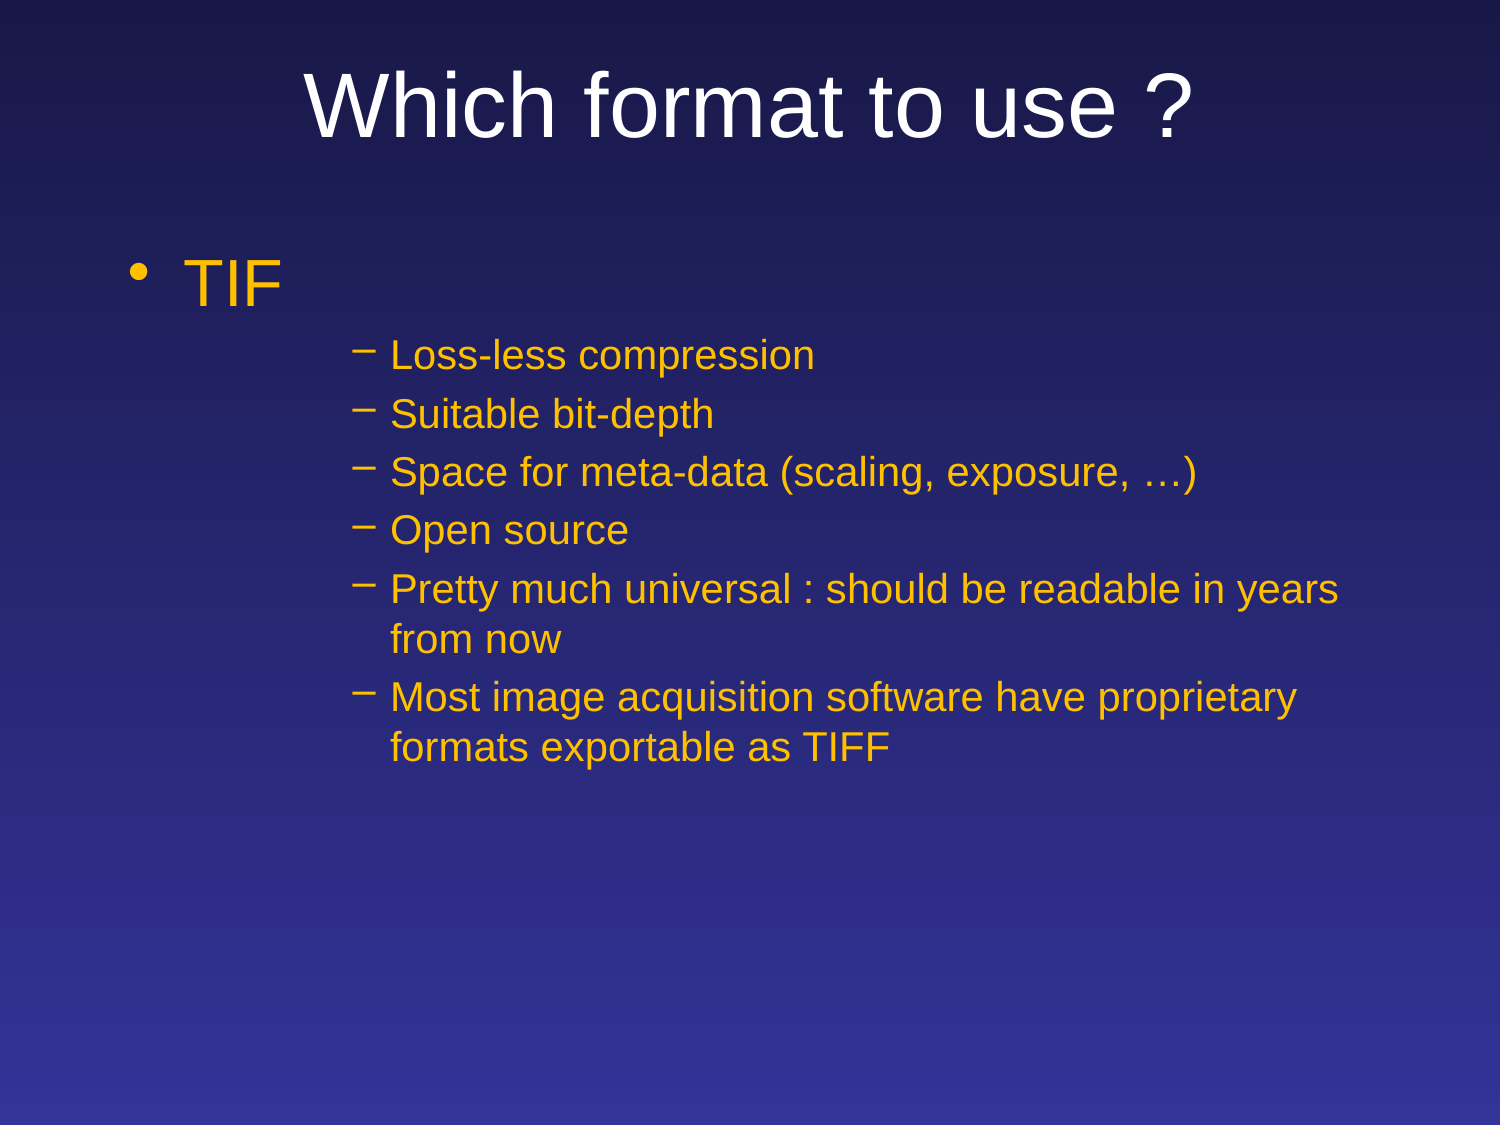

# Which format to use ?
TIF
Loss-less compression
Suitable bit-depth
Space for meta-data (scaling, exposure, …)
Open source
Pretty much universal : should be readable in years from now
Most image acquisition software have proprietary formats exportable as TIFF